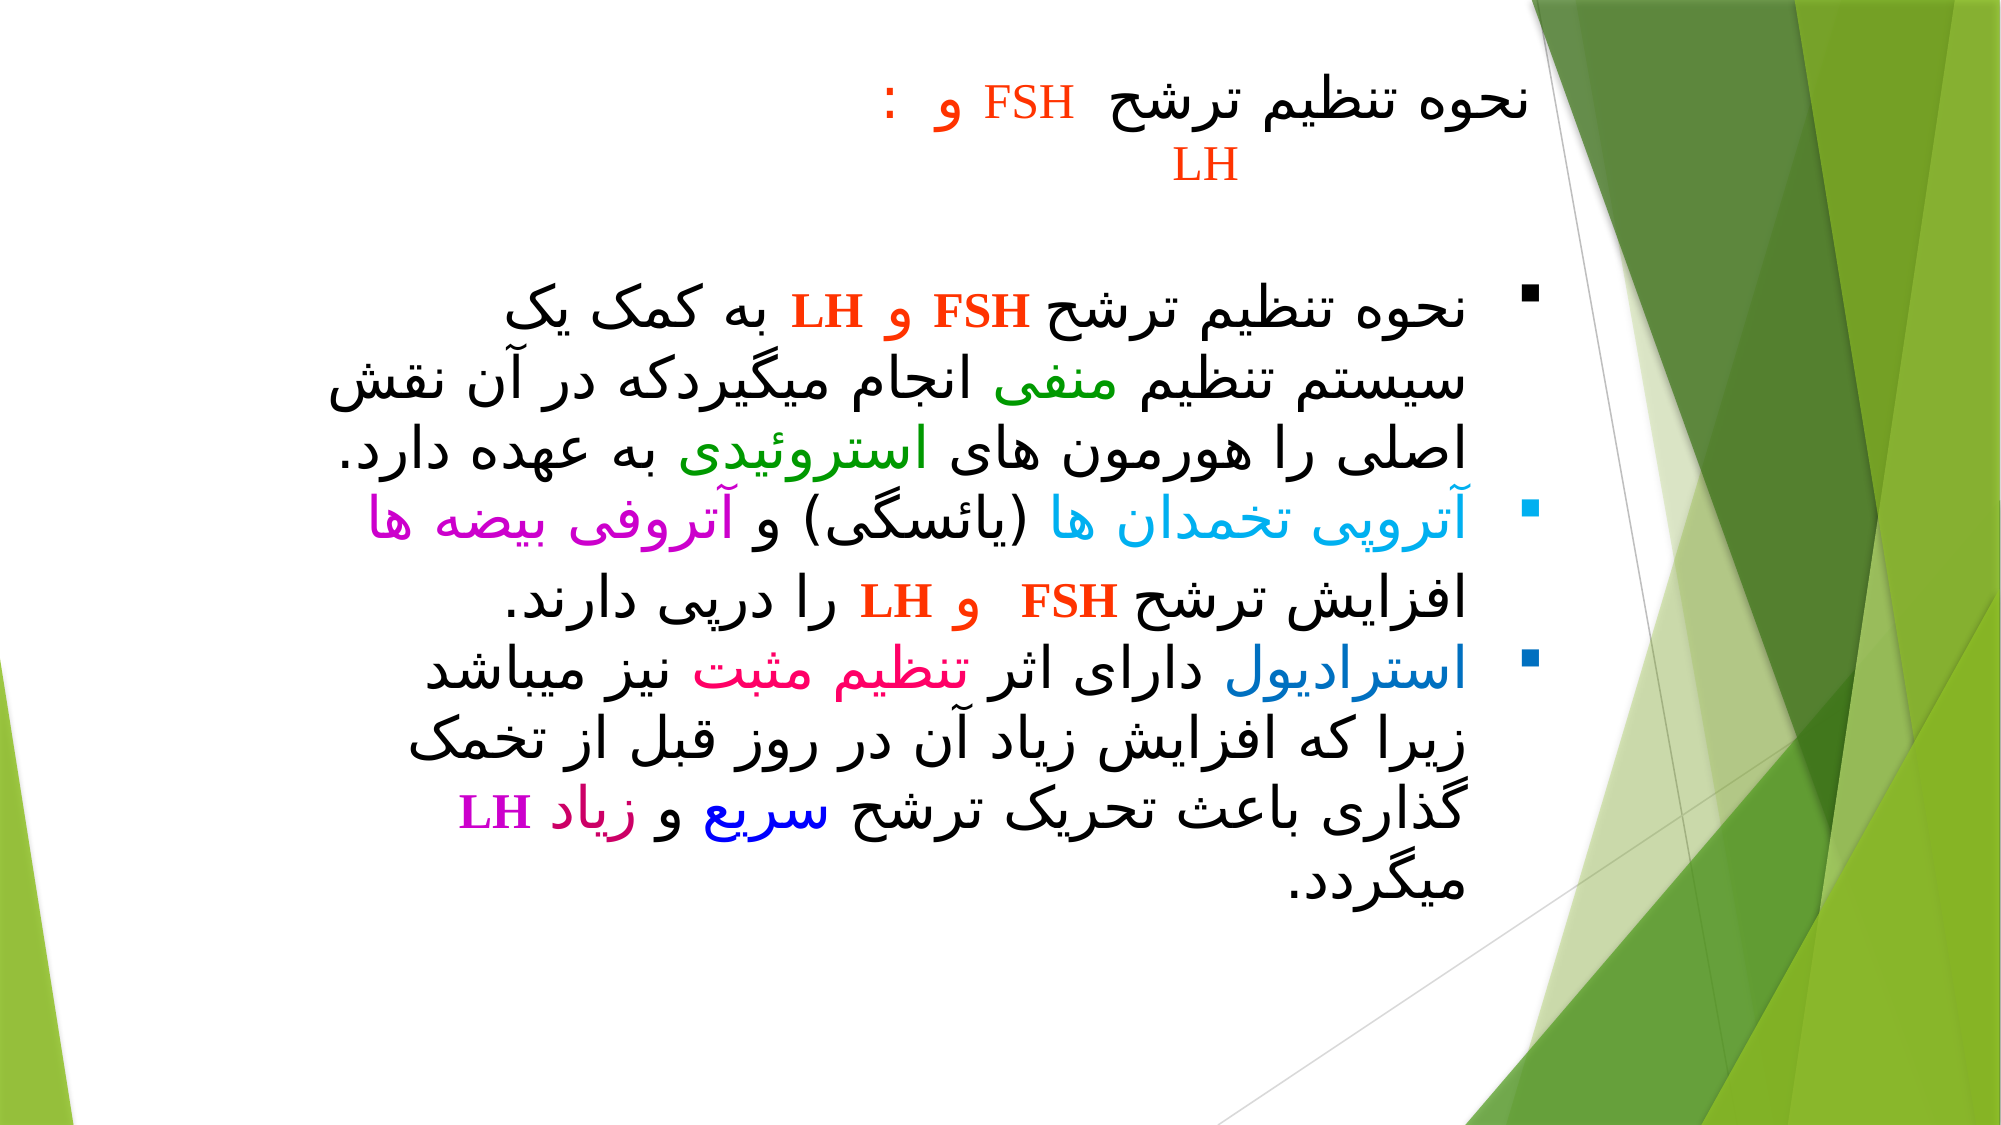

نحوه تنظیم ترشح  FSH و  : LH
نحوه تنظیم ترشح FSH و LH به کمک یک سیستم تنظیم منفی انجام میگیردکه در آن نقش اصلی را هورمون های استروئیدی به عهده دارد.
آتروپی تخمدان ها (یائسگی) و آتروفی بیضه ها افزایش ترشح FSH  و LH را درپی دارند.
استرادیول دارای اثر تنظیم مثبت نیز میباشد زیرا که افزایش زیاد آن در روز قبل از تخمک گذاری باعث تحریک ترشح سریع و زیاد LH میگردد.